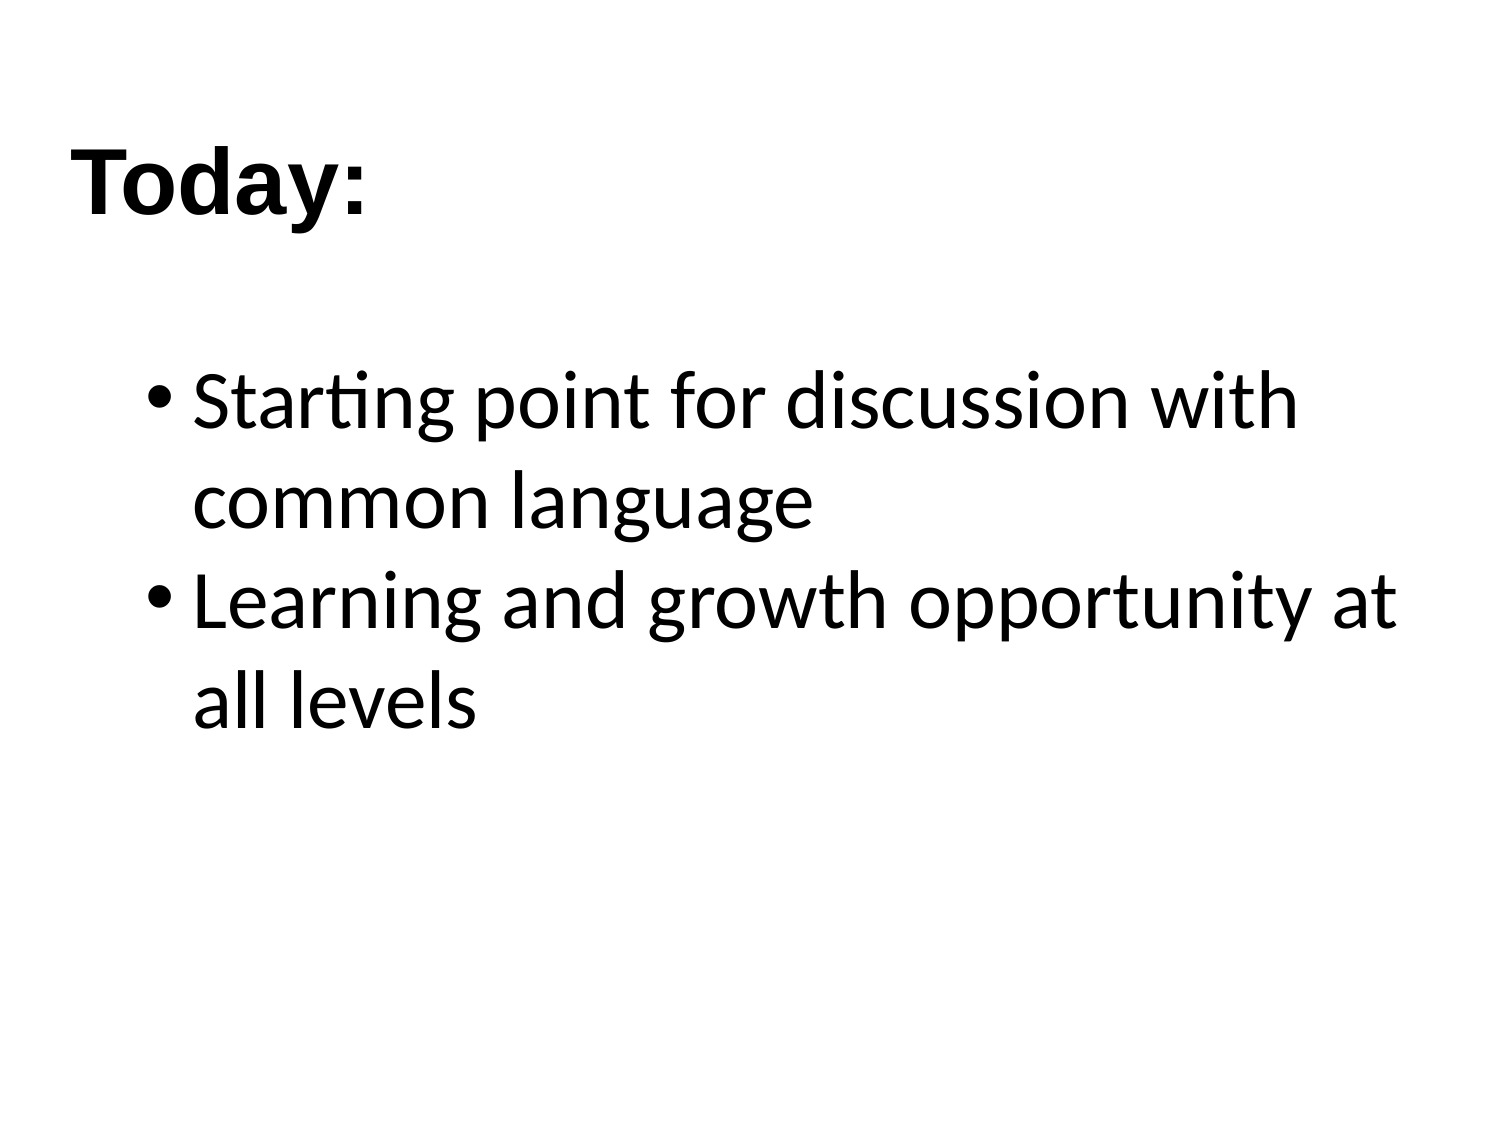

Today:
Starting point for discussion with common language
Learning and growth opportunity at all levels